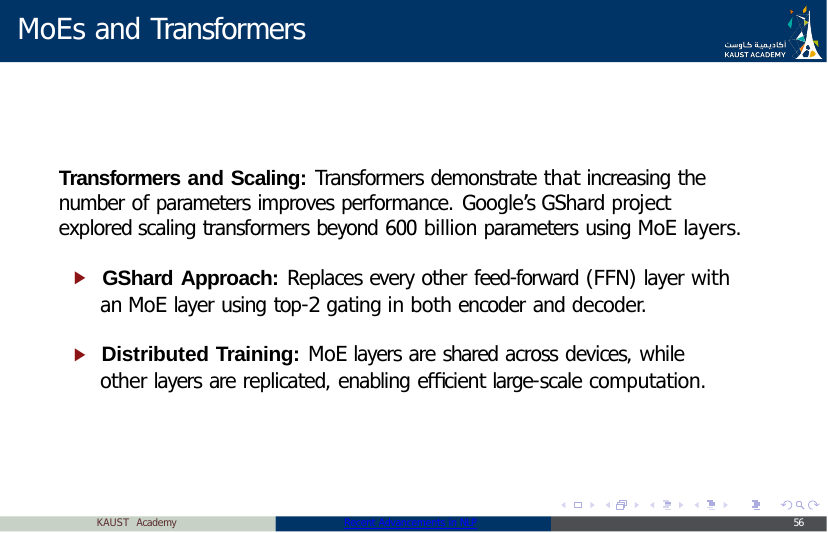

# MoEs and Transformers
Transformers and Scaling: Transformers demonstrate that increasing the number of parameters improves performance. Google’s GShard project explored scaling transformers beyond 600 billion parameters using MoE layers.
▶ GShard Approach: Replaces every other feed-forward (FFN) layer with an MoE layer using top-2 gating in both encoder and decoder.
▶ Distributed Training: MoE layers are shared across devices, while other layers are replicated, enabling efficient large-scale computation.

KAUST Academy
Recent Advancements in NLP
56